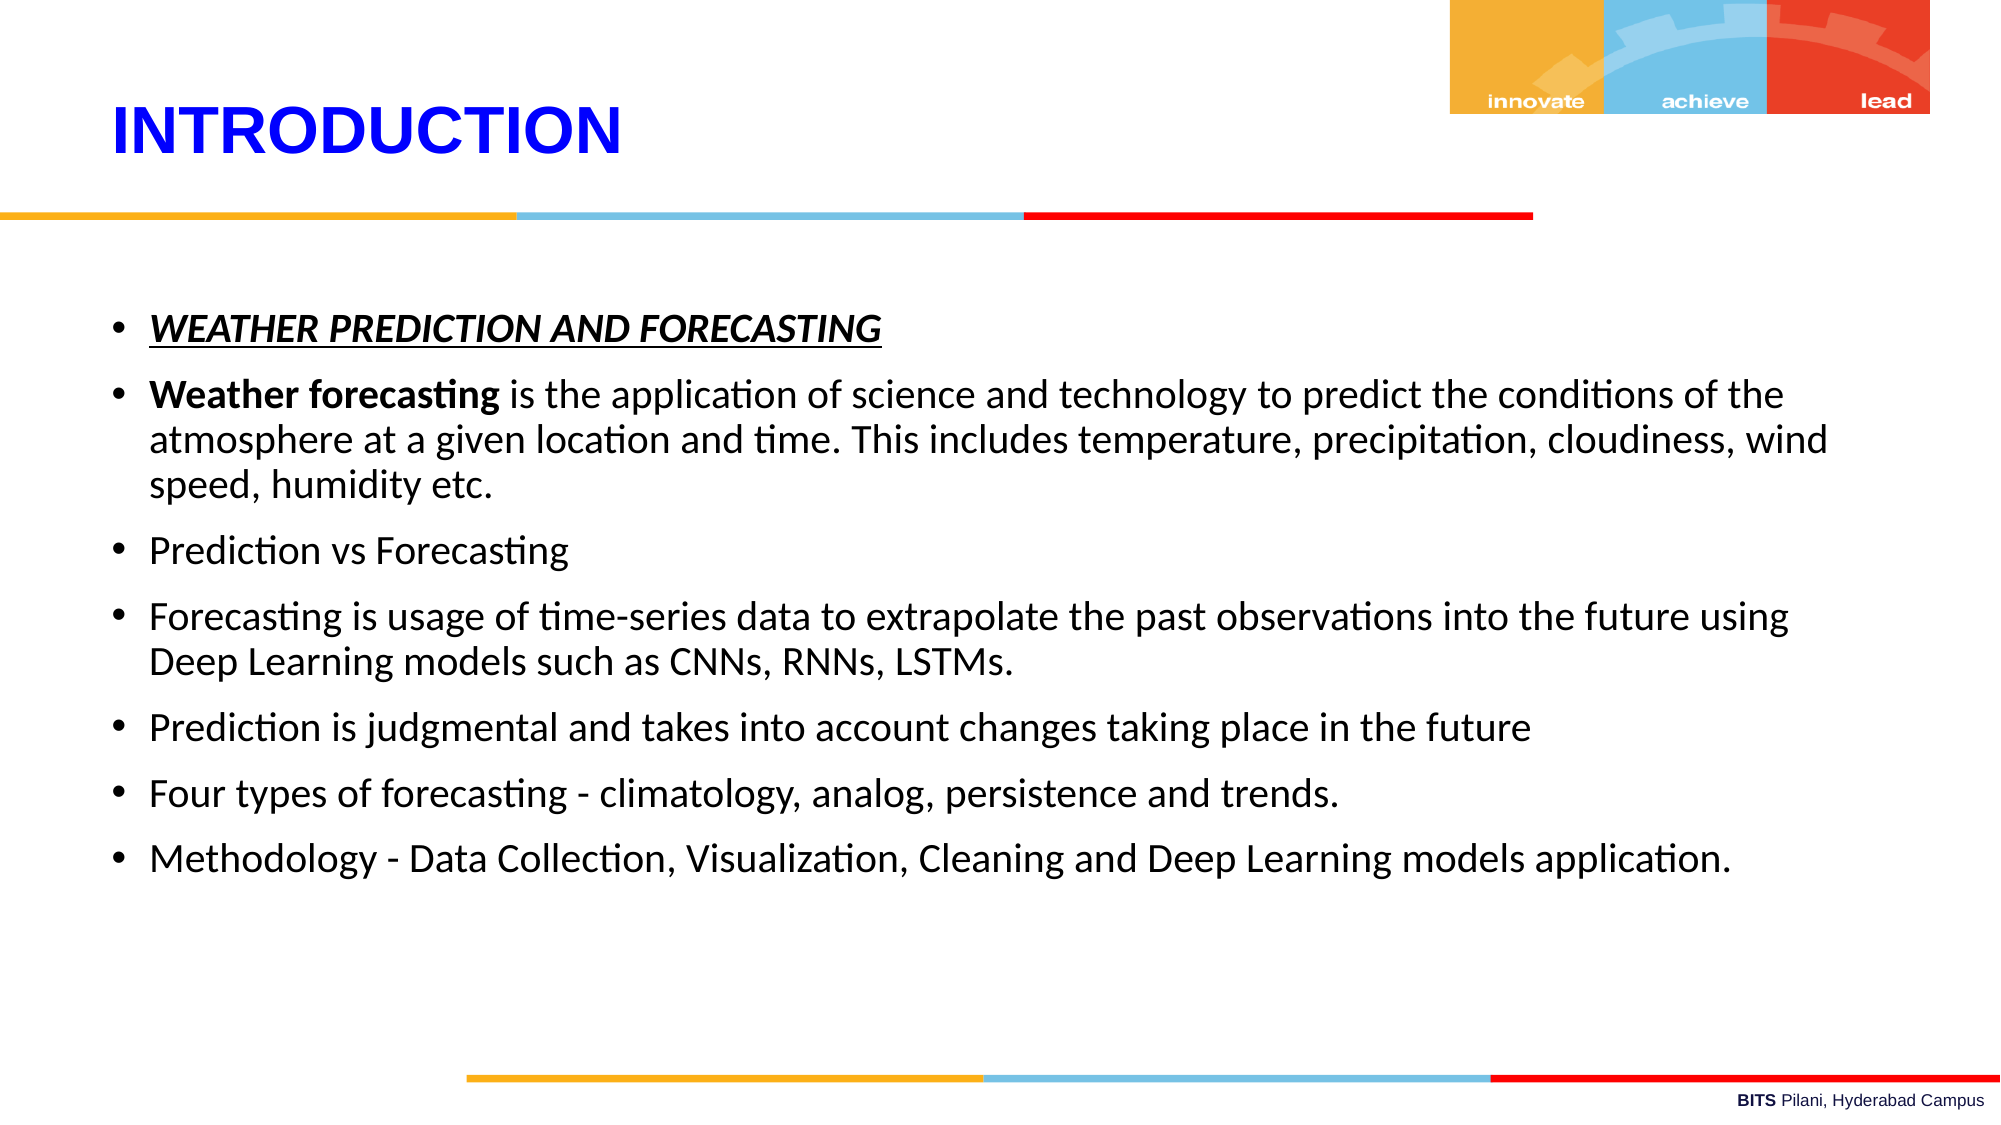

INTRODUCTION
WEATHER PREDICTION AND FORECASTING
Weather forecasting is the application of science and technology to predict the conditions of the atmosphere at a given location and time. This includes temperature, precipitation, cloudiness, wind speed, humidity etc.
Prediction vs Forecasting
Forecasting is usage of time-series data to extrapolate the past observations into the future using Deep Learning models such as CNNs, RNNs, LSTMs.
Prediction is judgmental and takes into account changes taking place in the future
Four types of forecasting - climatology, analog, persistence and trends.
Methodology - Data Collection, Visualization, Cleaning and Deep Learning models application.